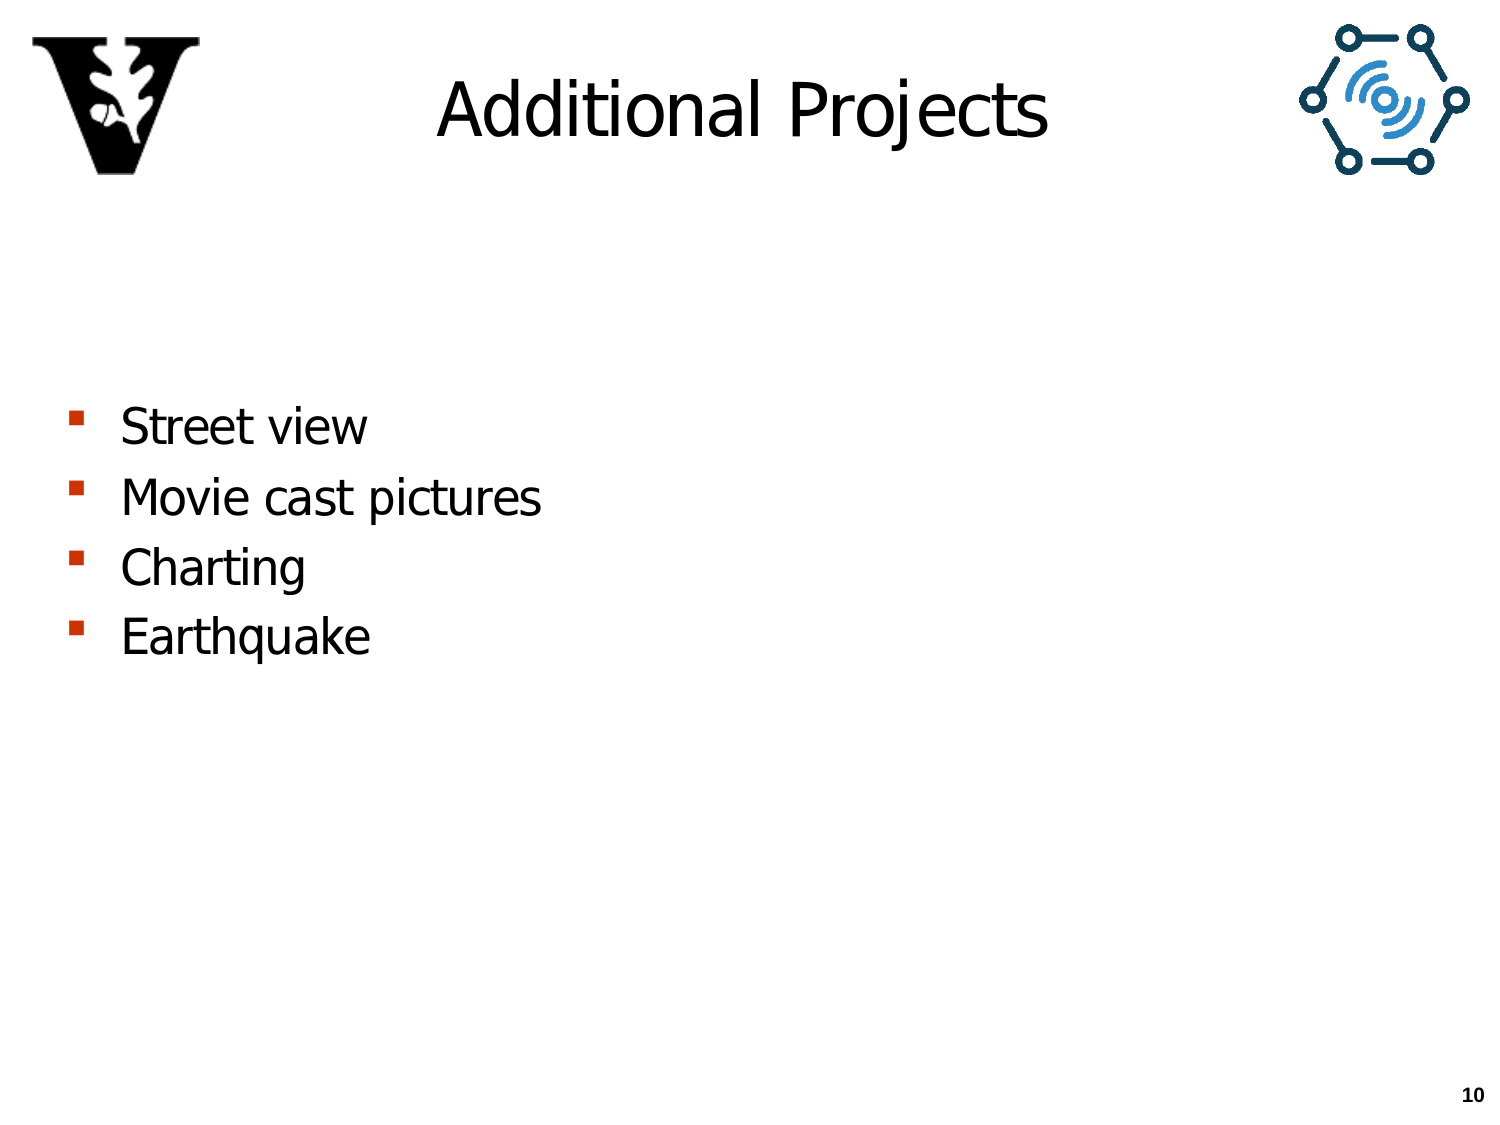

# Additional Projects
Street view
Movie cast pictures
Charting
Earthquake
10